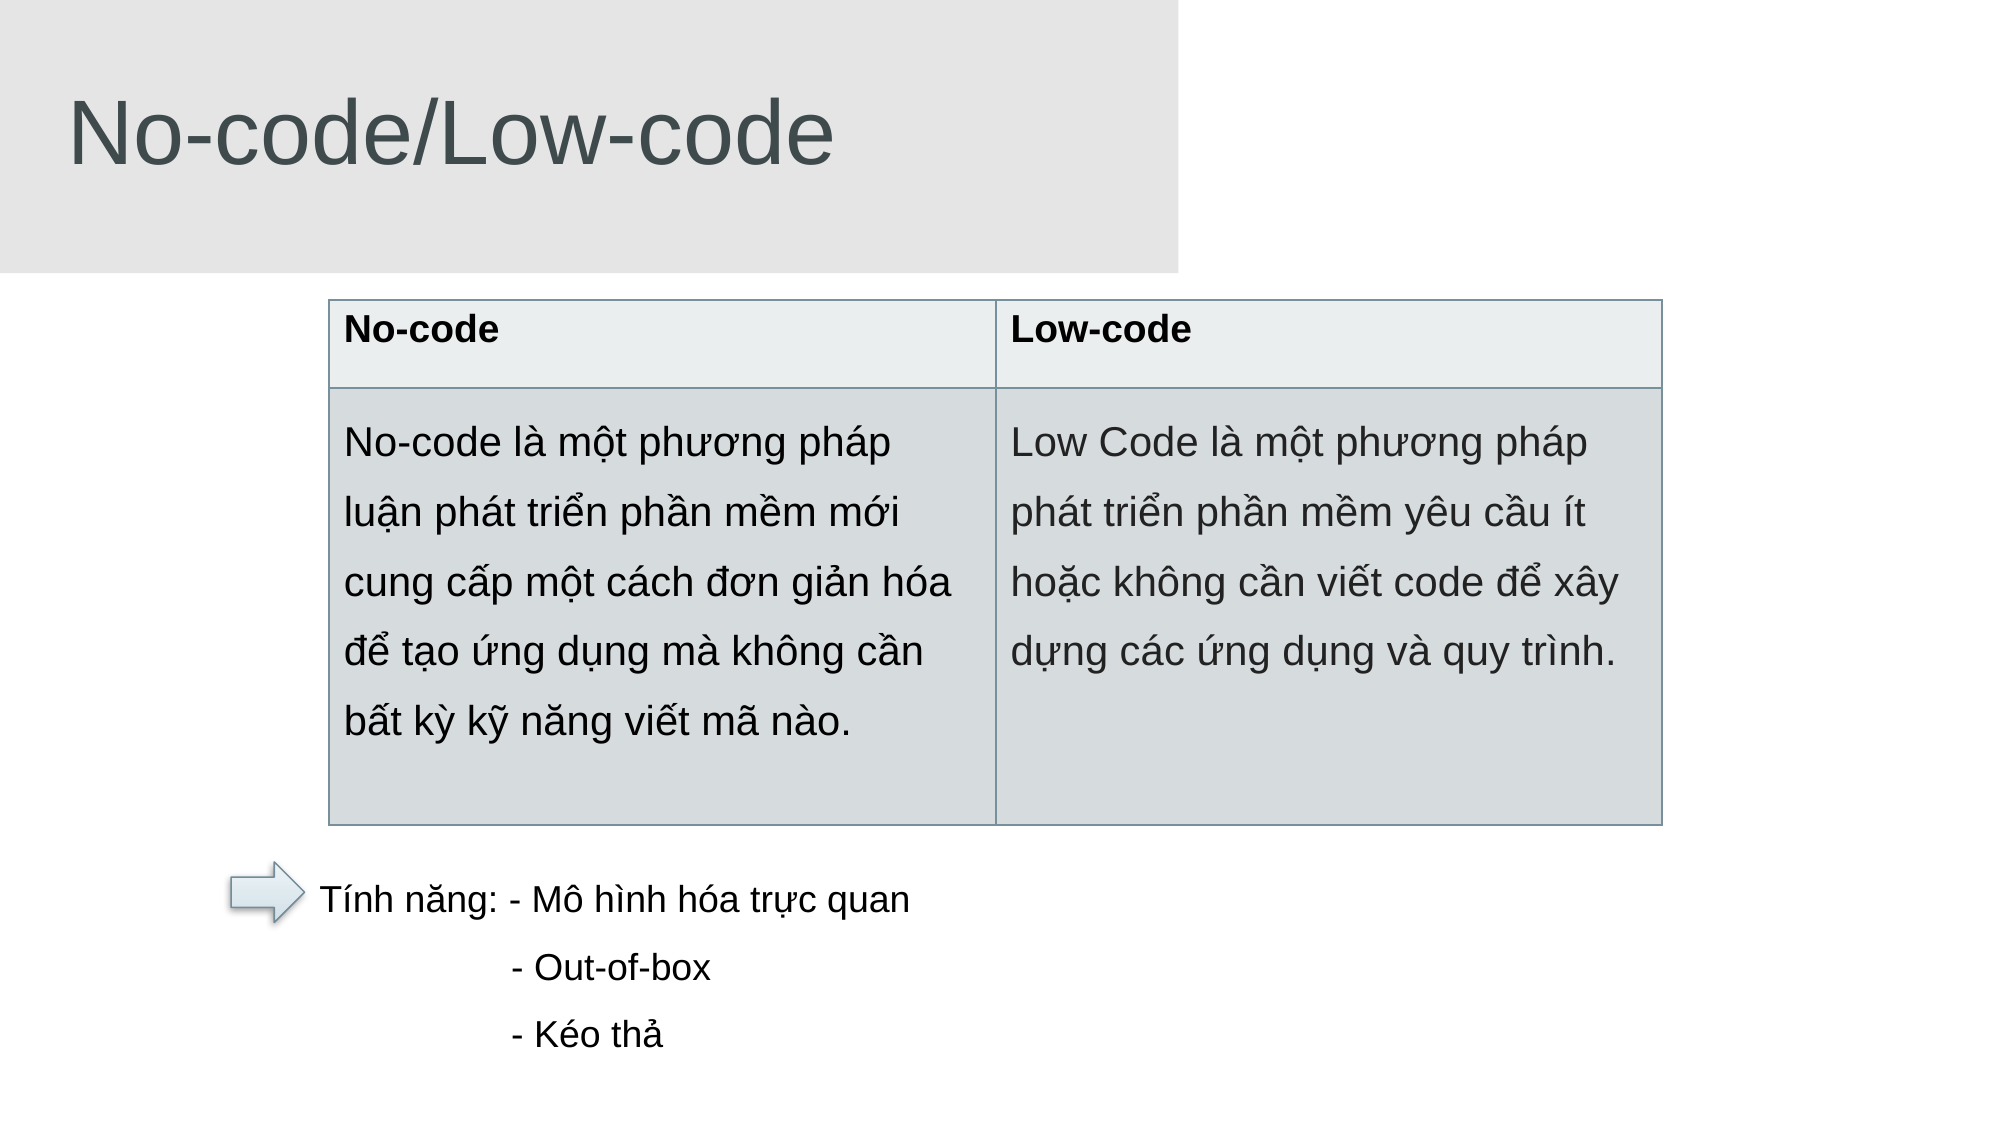

No-code/Low-code
| No-code | Low-code |
| --- | --- |
| No-code là một phương pháp luận phát triển phần mềm mới cung cấp một cách đơn giản hóa để tạo ứng dụng mà không cần bất kỳ kỹ năng viết mã nào. | Low Code là một phương pháp phát triển phần mềm yêu cầu ít hoặc không cần viết code để xây dựng các ứng dụng và quy trình. |

Tính năng: - Mô hình hóa trực quan
	    - Out-of-box
	    - Kéo thả